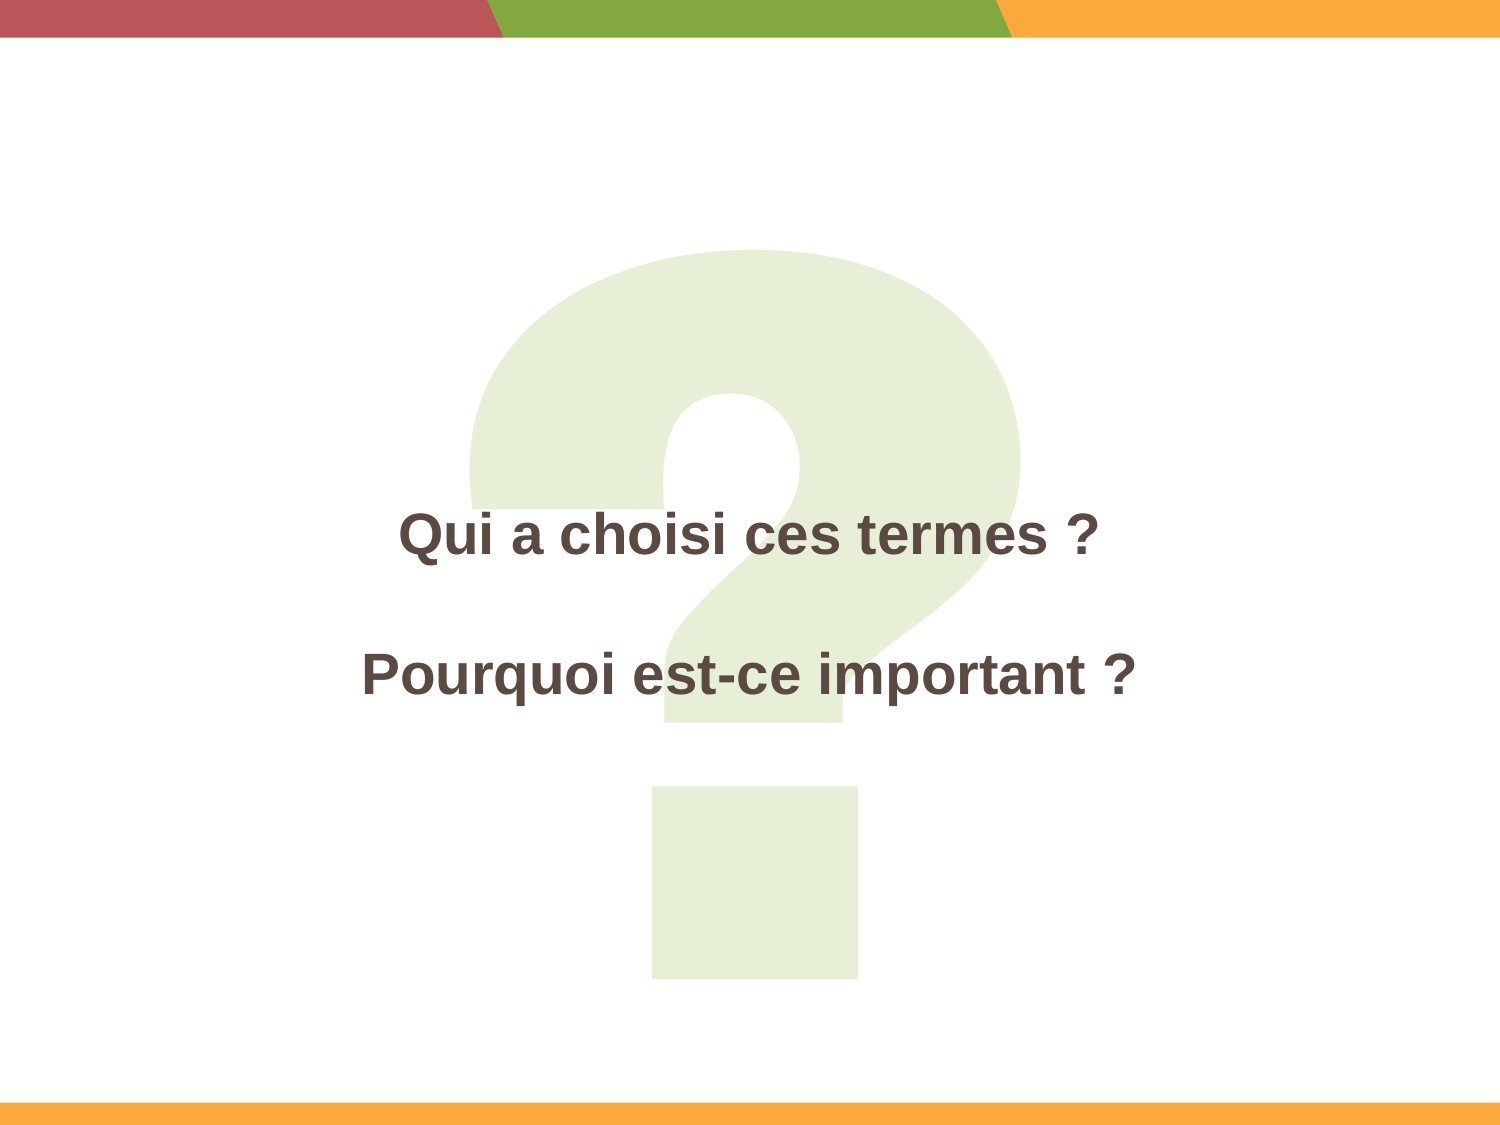

?
Qui a choisi ces termes ?

Pourquoi est-ce important ?